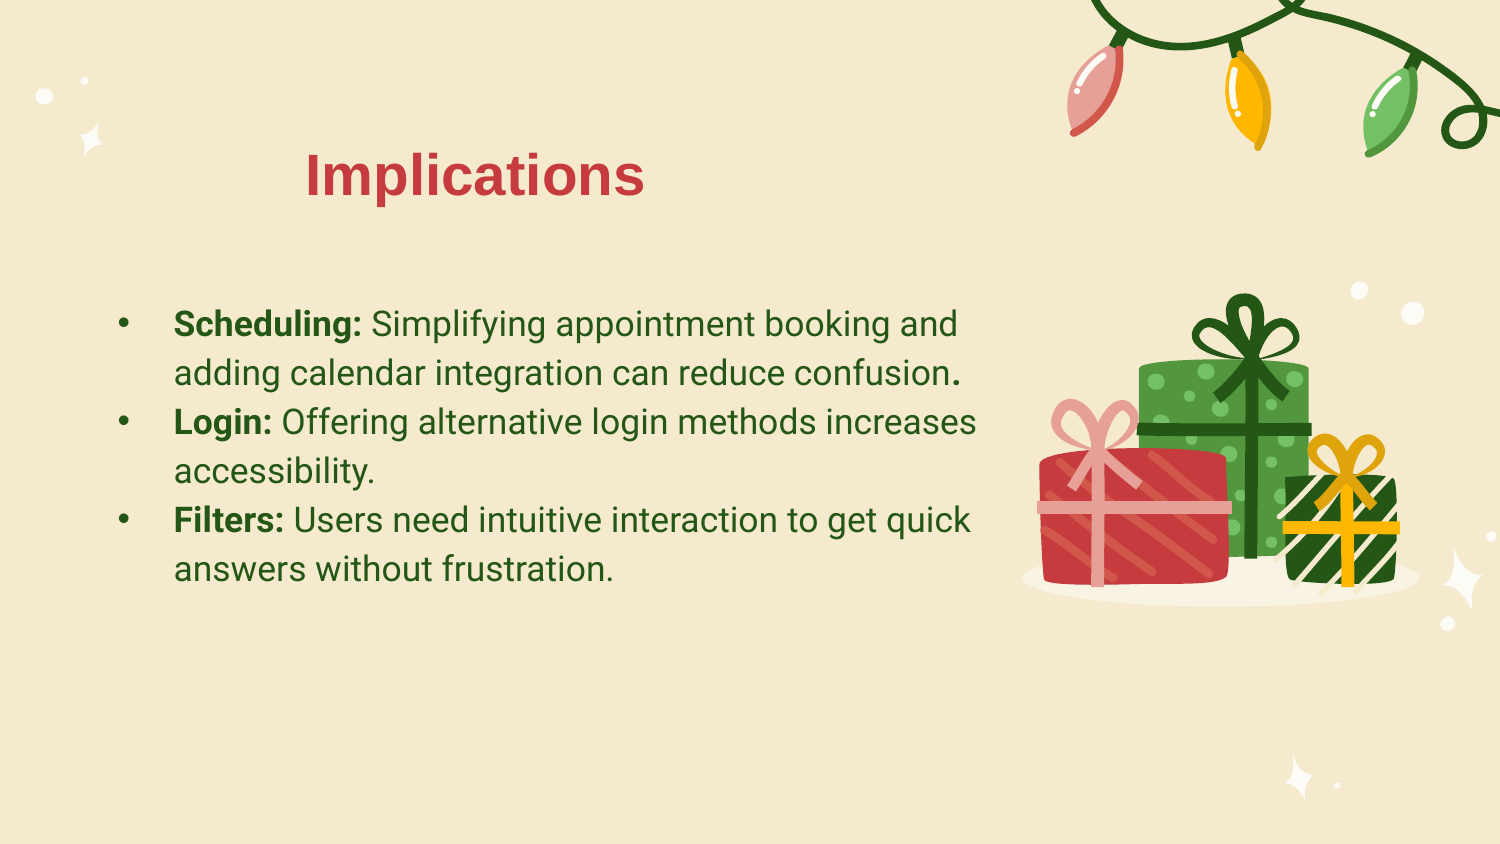

# Implications

Scheduling: Simplifying appointment booking and adding calendar integration can reduce confusion.
Login: Offering alternative login methods increases accessibility.
Filters: Users need intuitive interaction to get quick answers without frustration.